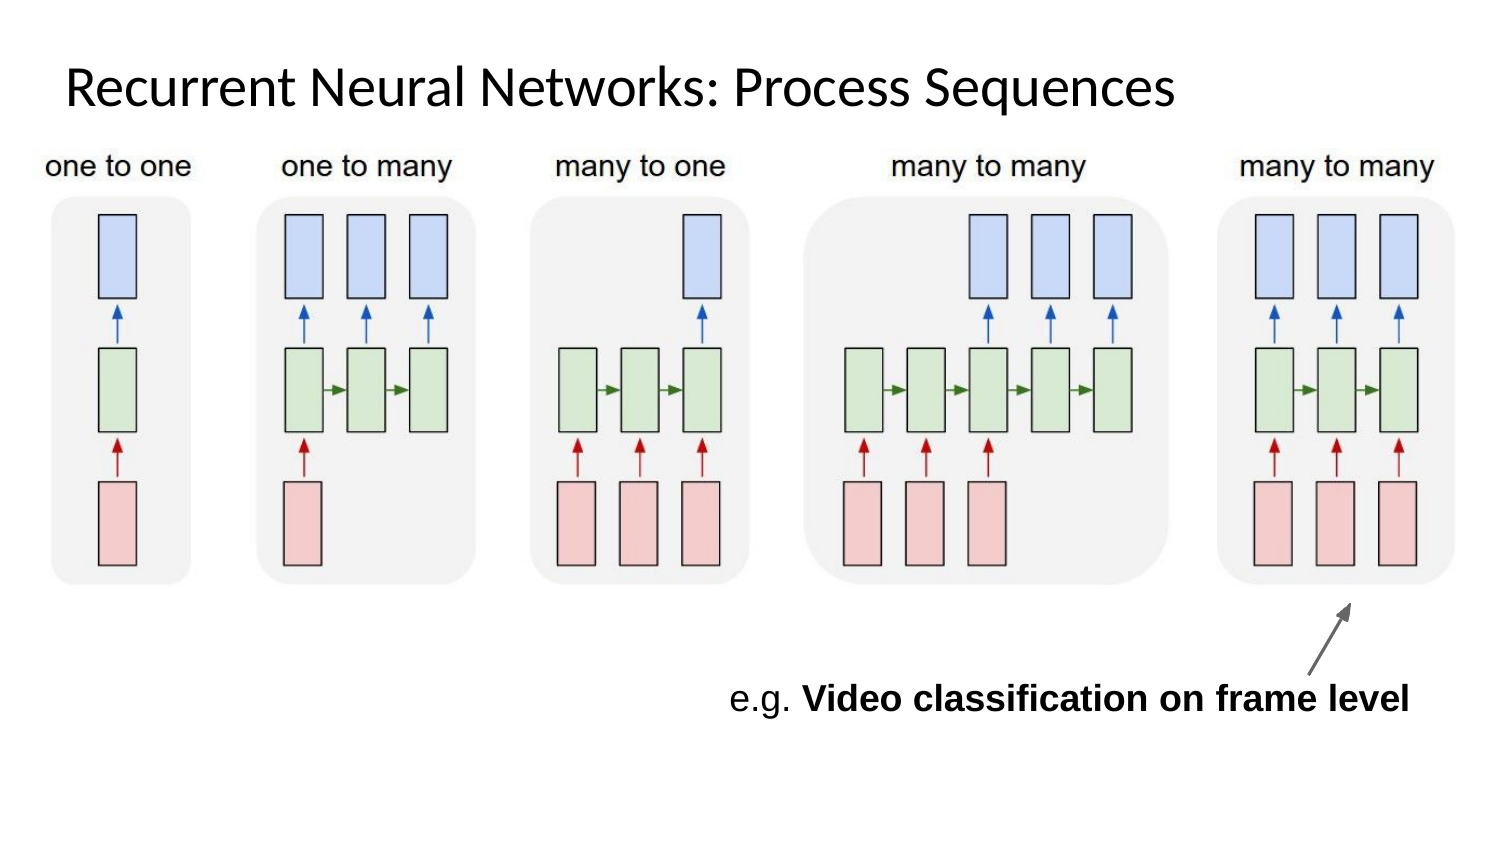

# Recurrent Neural Networks: Process Sequences

e.g. Video classification on frame level